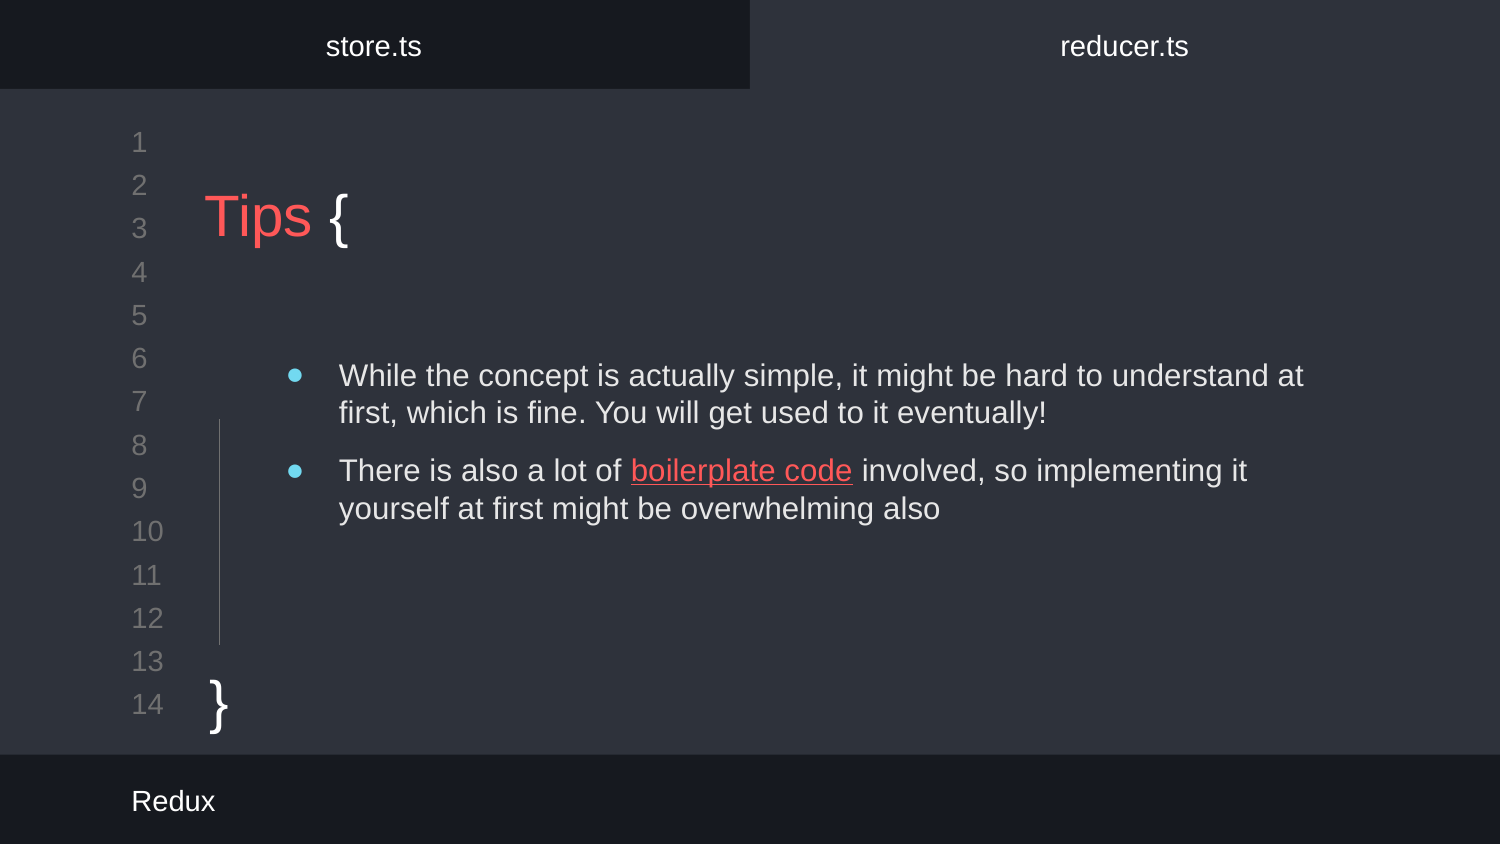

store.ts
reducer.ts
# Tips {
While the concept is actually simple, it might be hard to understand at first, which is fine. You will get used to it eventually!
There is also a lot of boilerplate code involved, so implementing it yourself at first might be overwhelming also

}
Redux